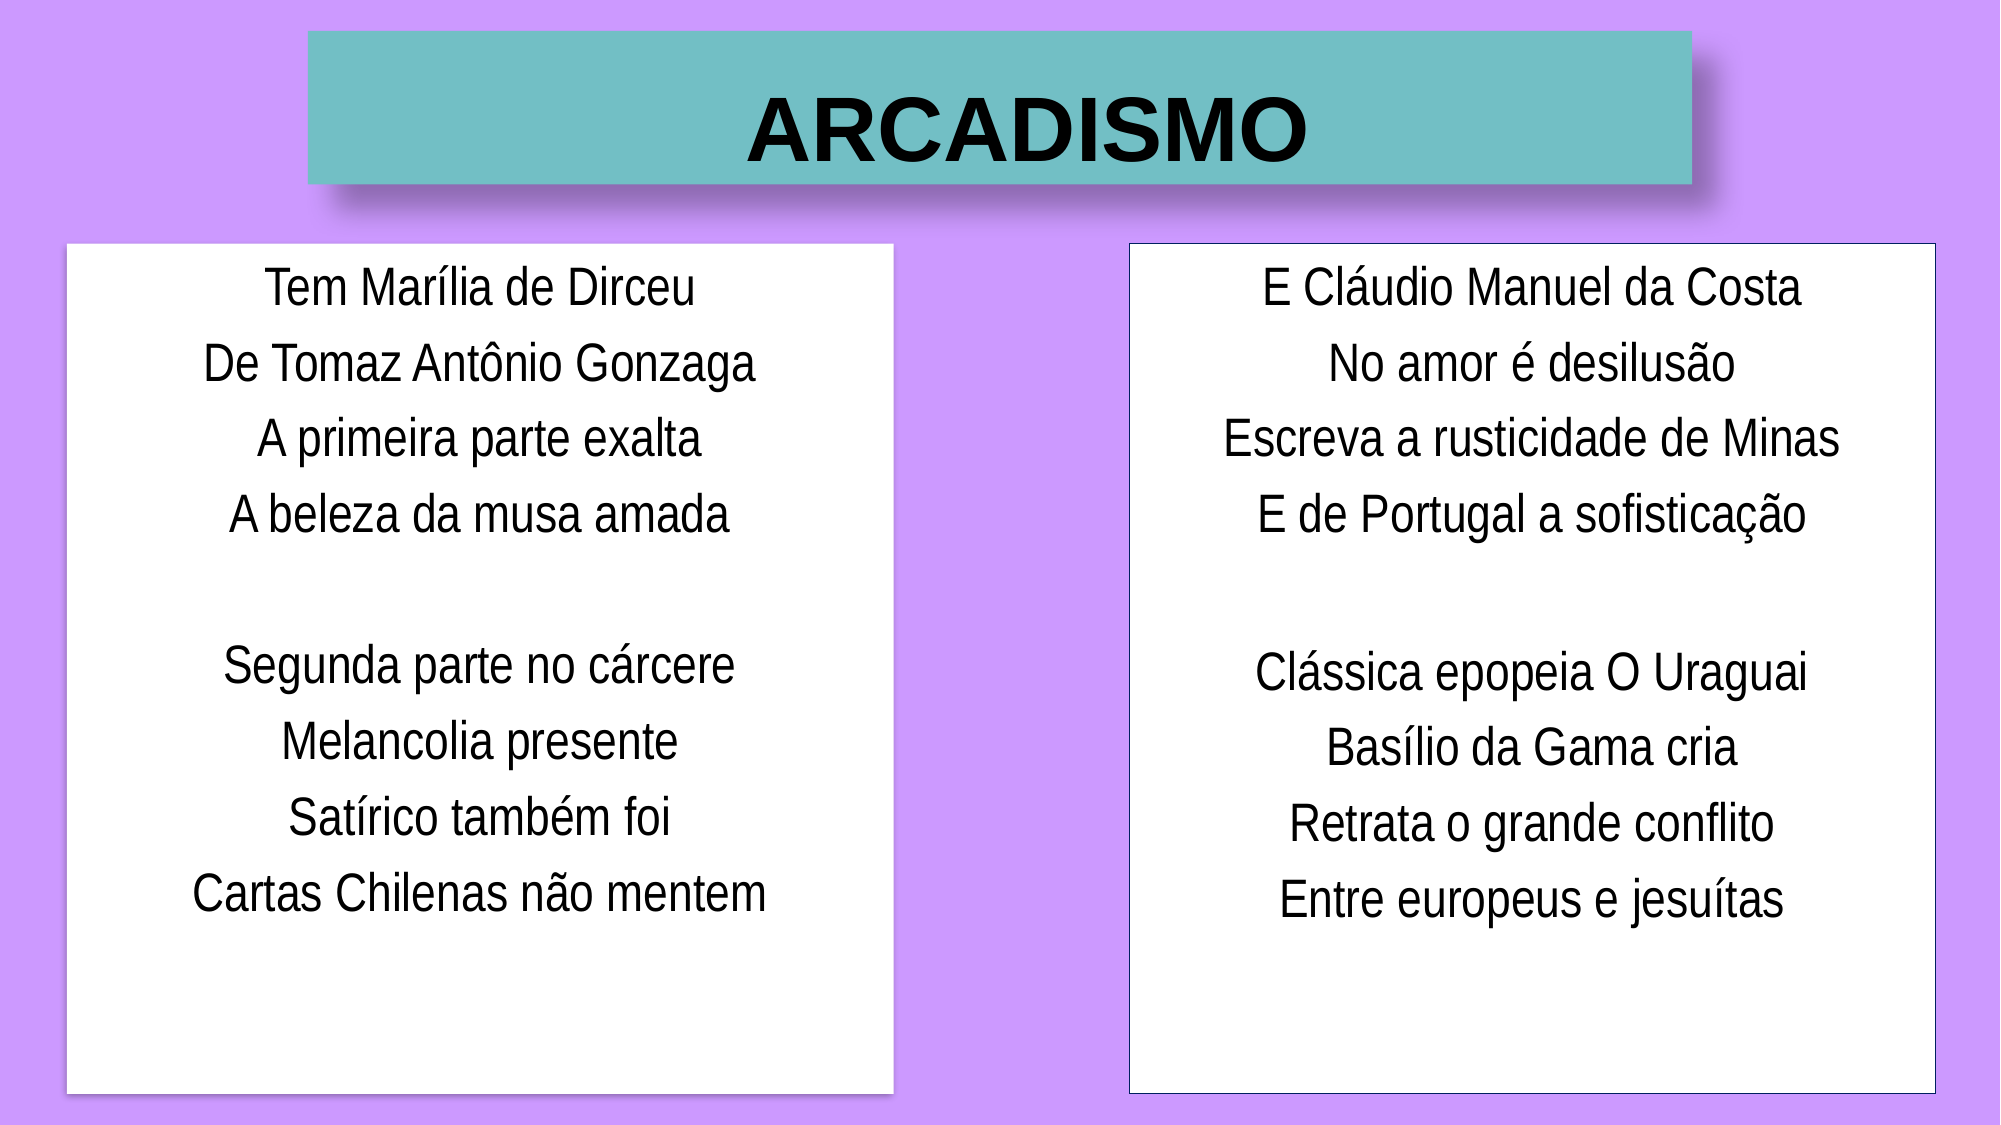

# ARCADISMO
Tem Marília de Dirceu
De Tomaz Antônio Gonzaga
A primeira parte exalta
A beleza da musa amada

Segunda parte no cárcere
Melancolia presente
Satírico também foi
Cartas Chilenas não mentem

E Cláudio Manuel da Costa
No amor é desilusão
Escreva a rusticidade de Minas
E de Portugal a sofisticação

Clássica epopeia O Uraguai
Basílio da Gama cria
Retrata o grande conflito
Entre europeus e jesuítas